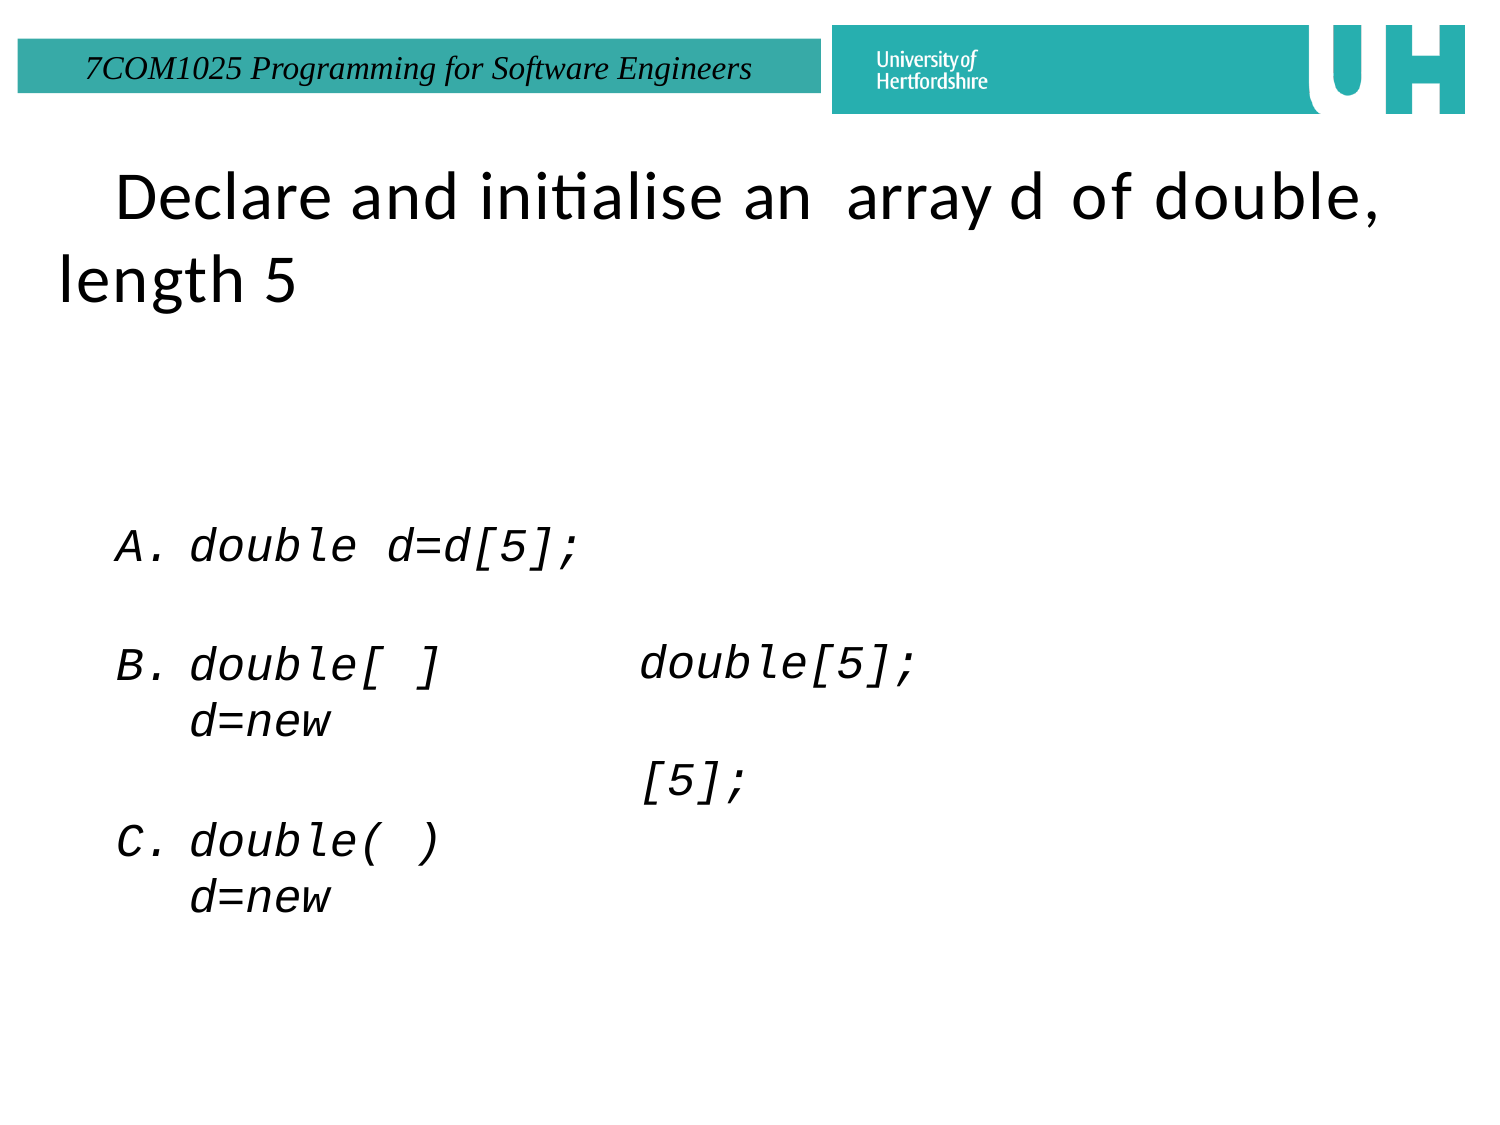

# Declare and initialise an  array d of double, length 5
double d=d[5];

double[ ]	d=new

double( )	d=new
double[5];
[5];